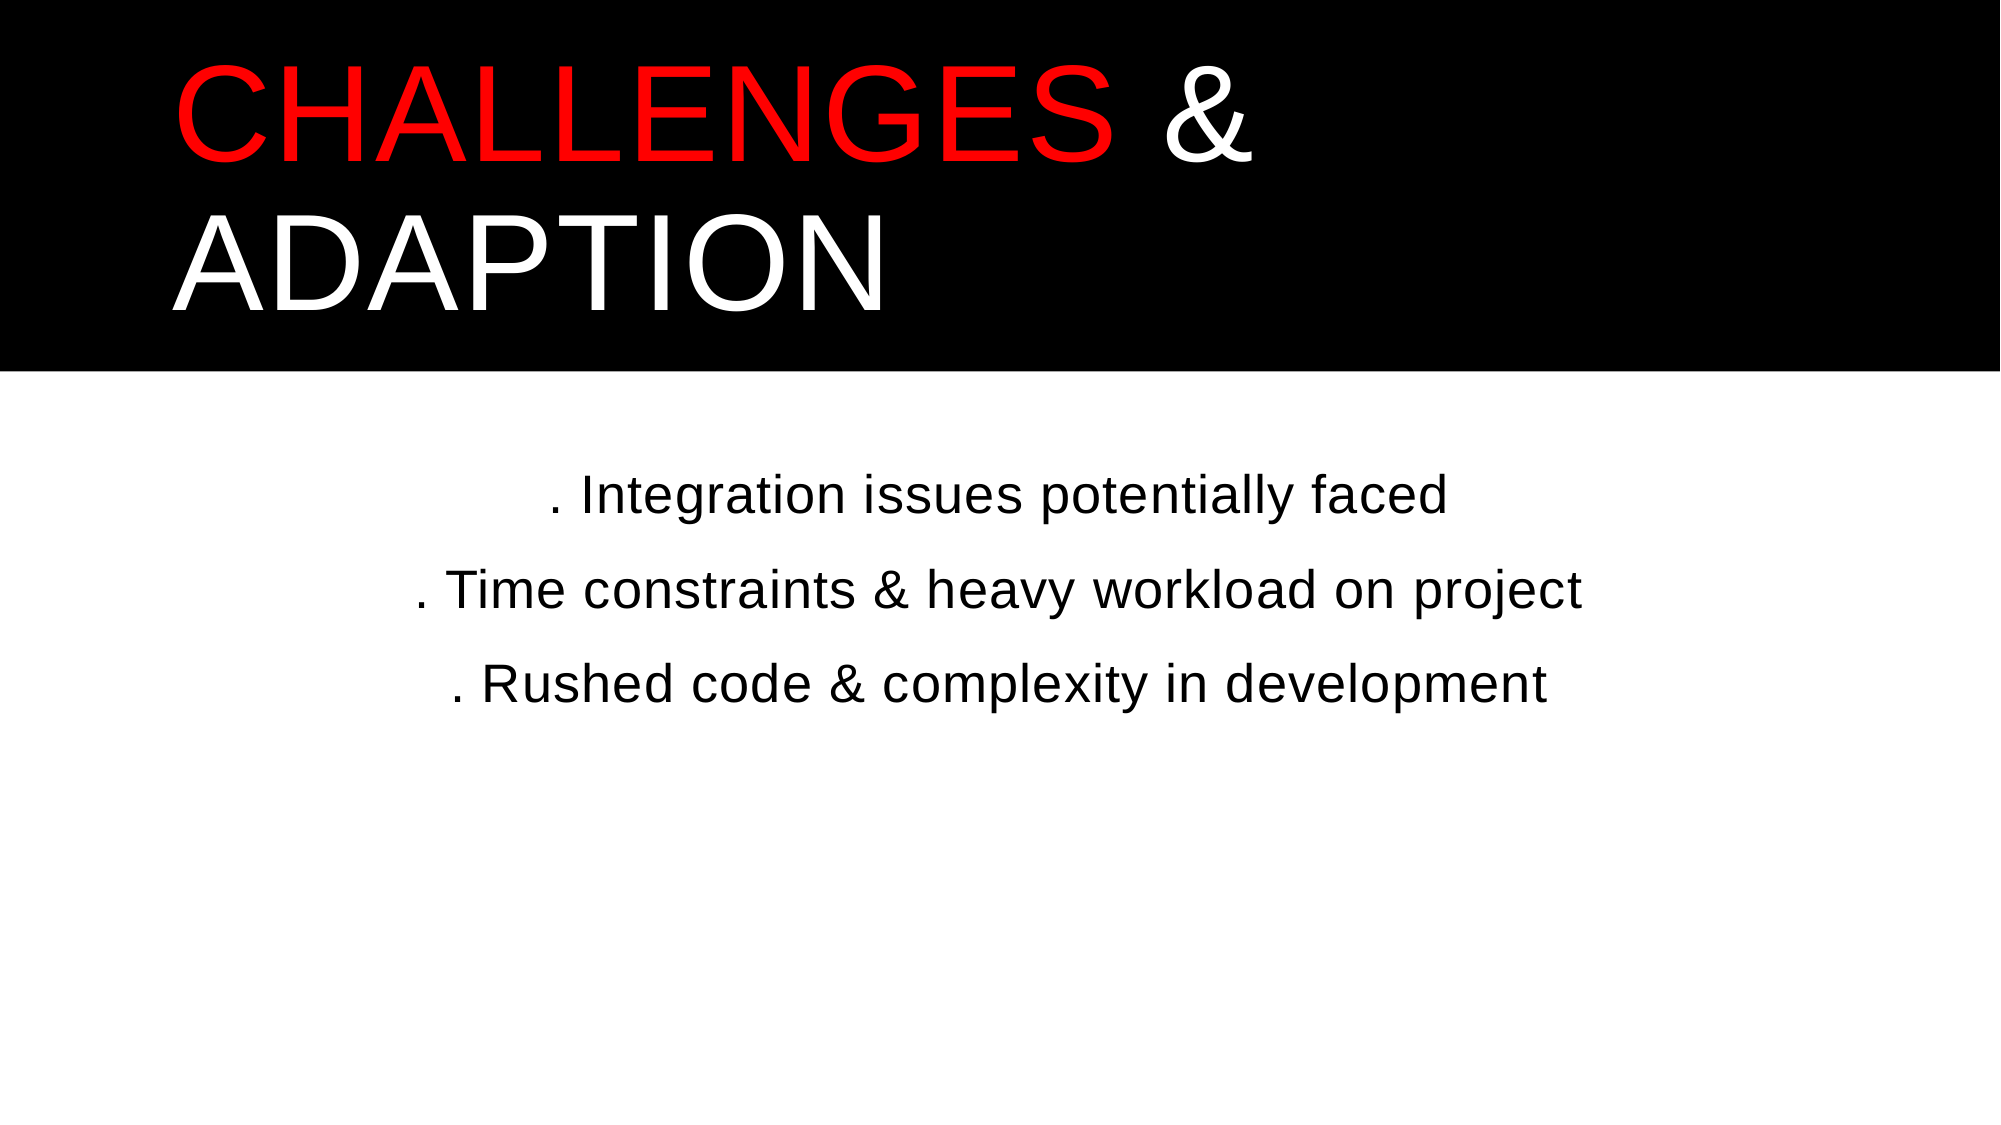

# Challenges & adaption
. Integration issues potentially faced
. Time constraints & heavy workload on project
. Rushed code & complexity in development